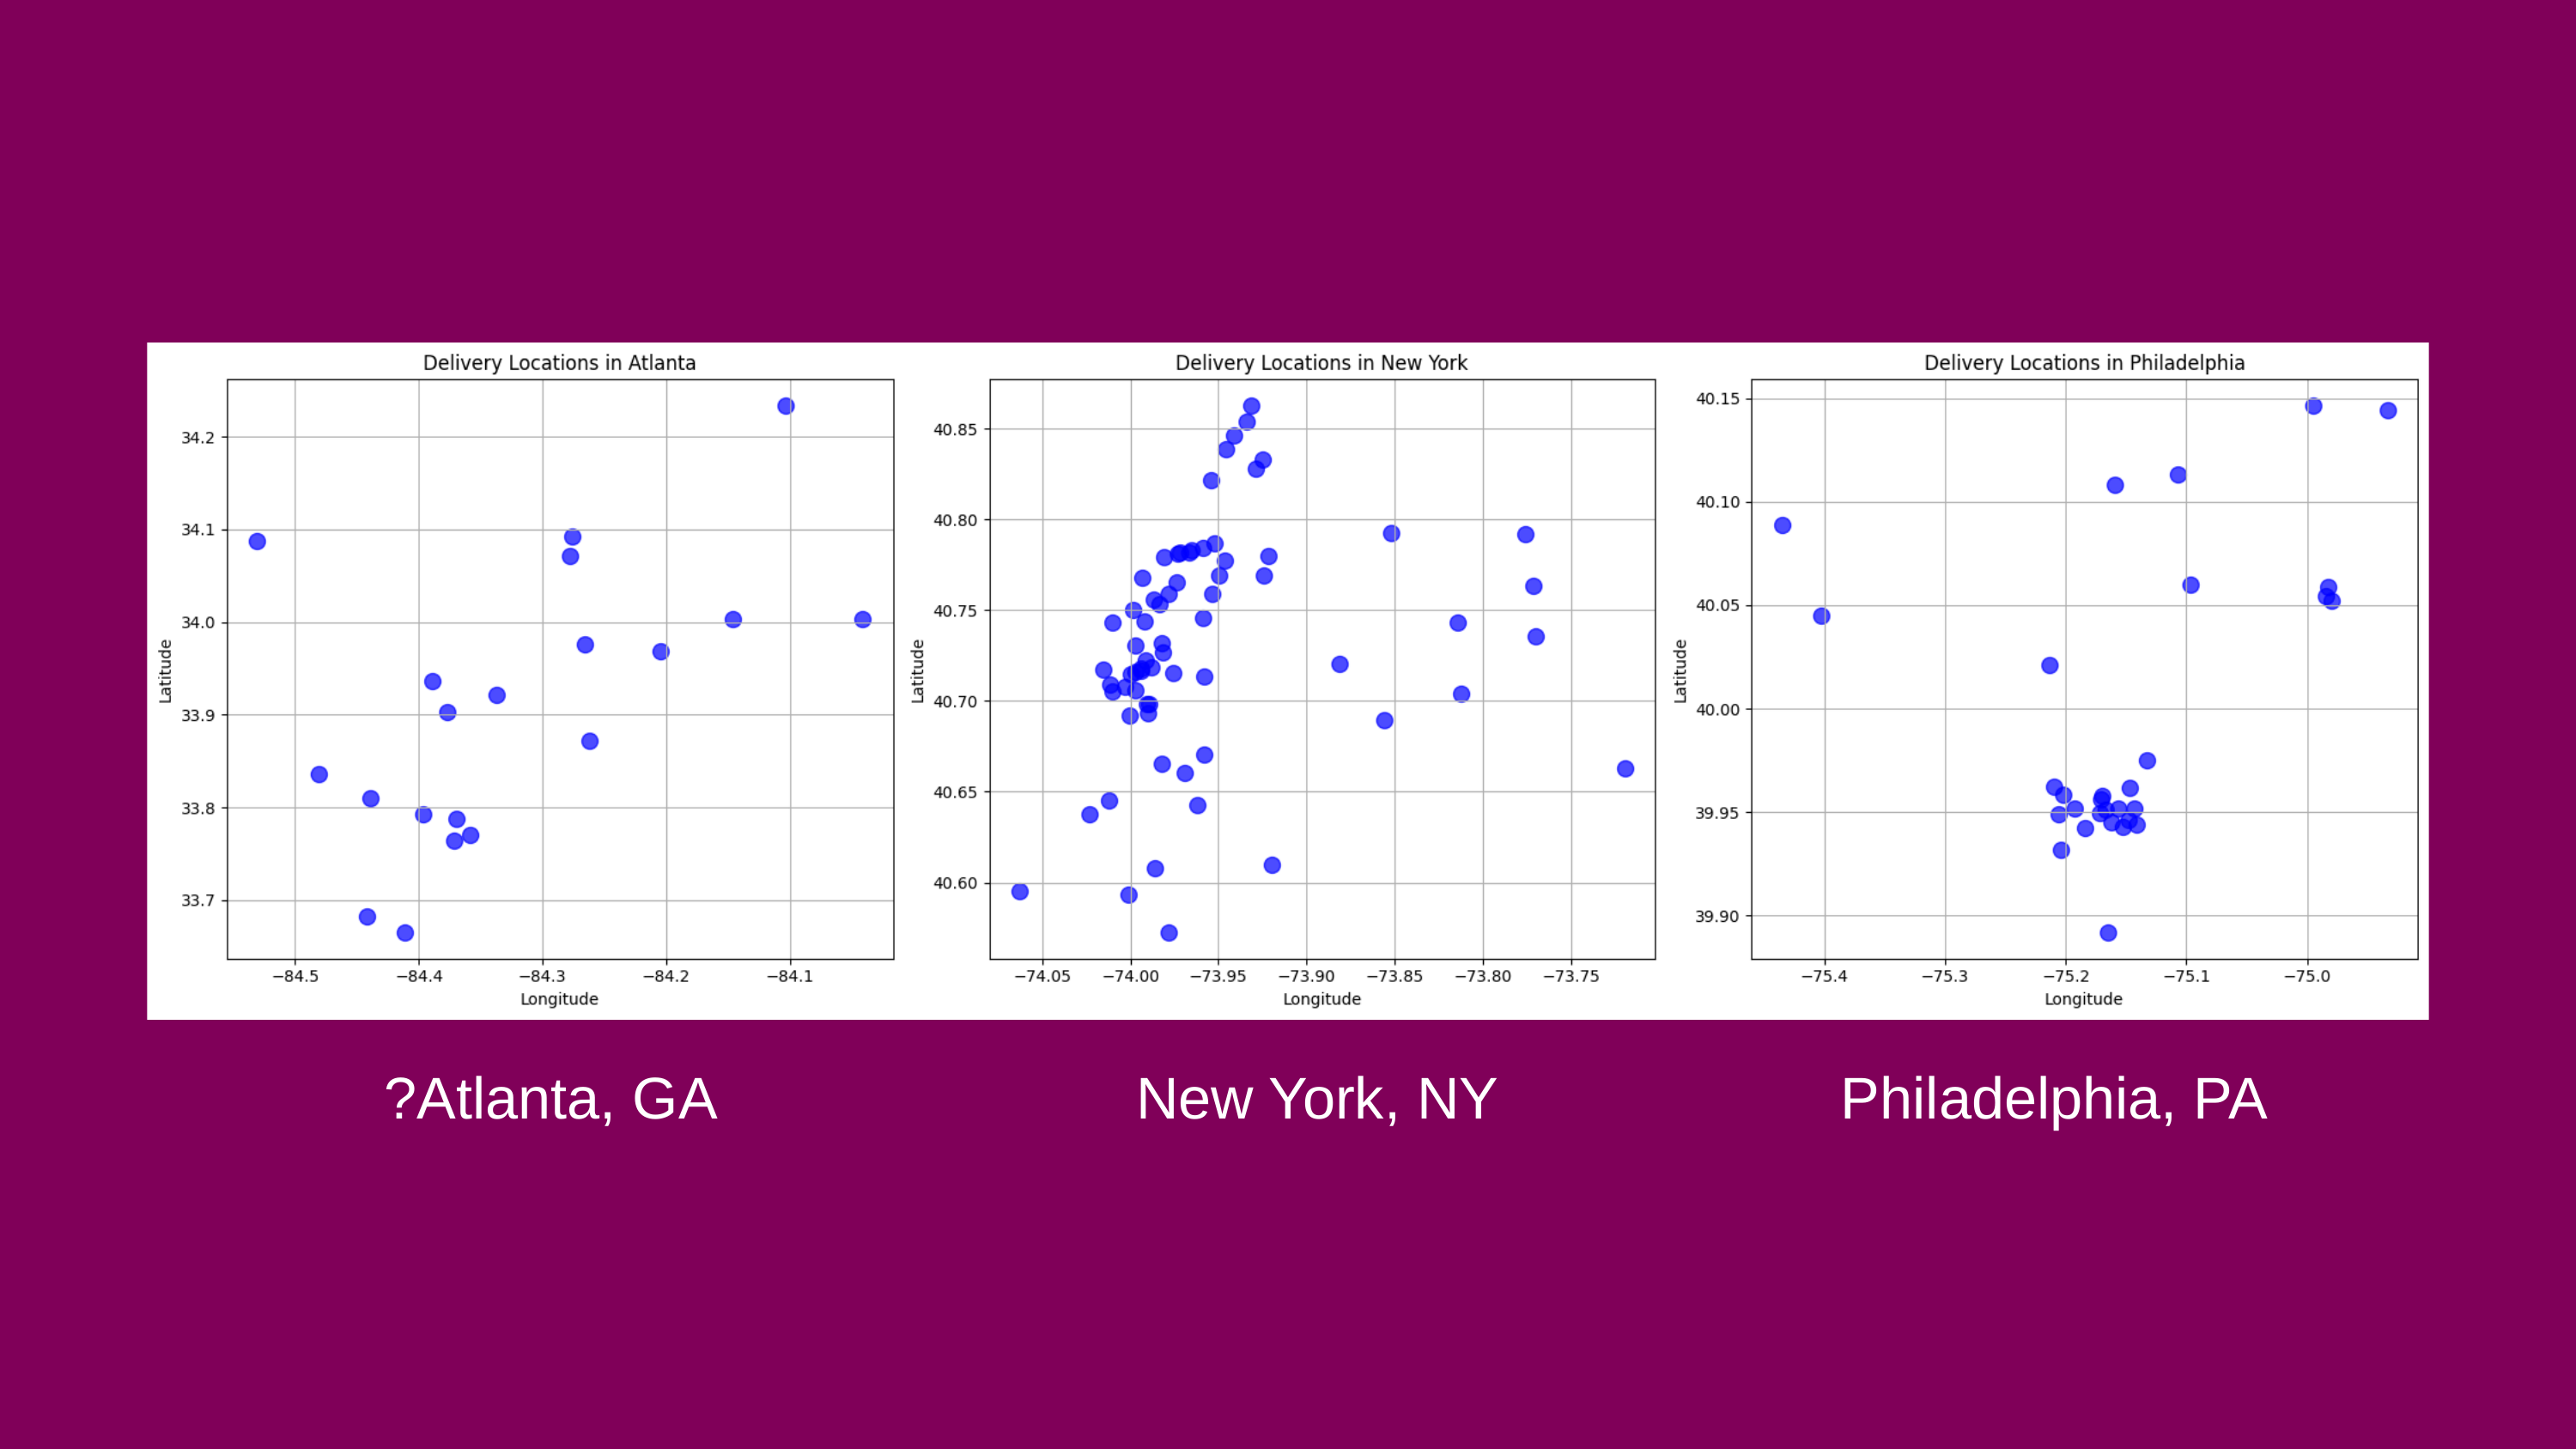

?Atlanta, GA
New York, NY
Philadelphia, PA